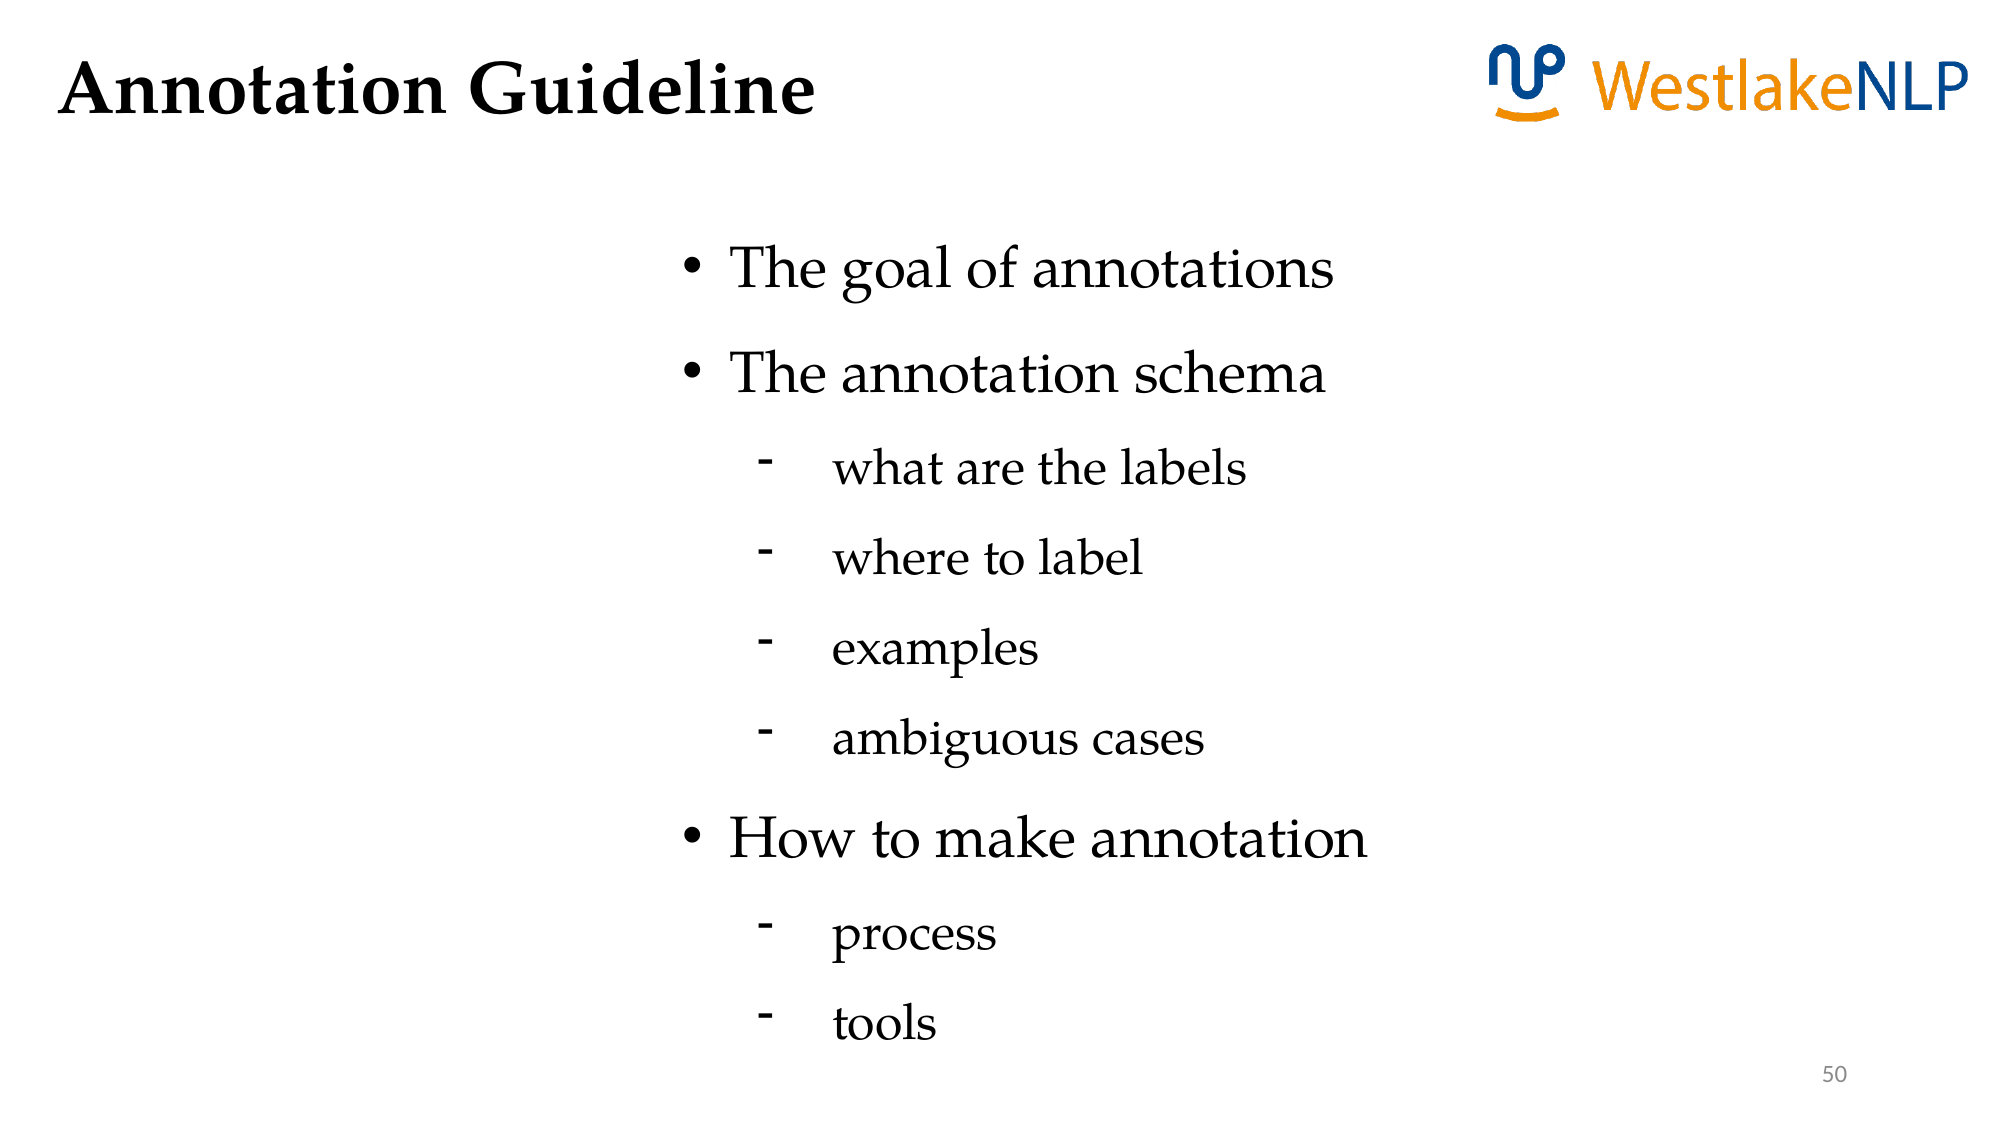

Annotation Guideline
The goal of annotations
The annotation schema
what are the labels
where to label
examples
ambiguous cases
How to make annotation
process
tools
50